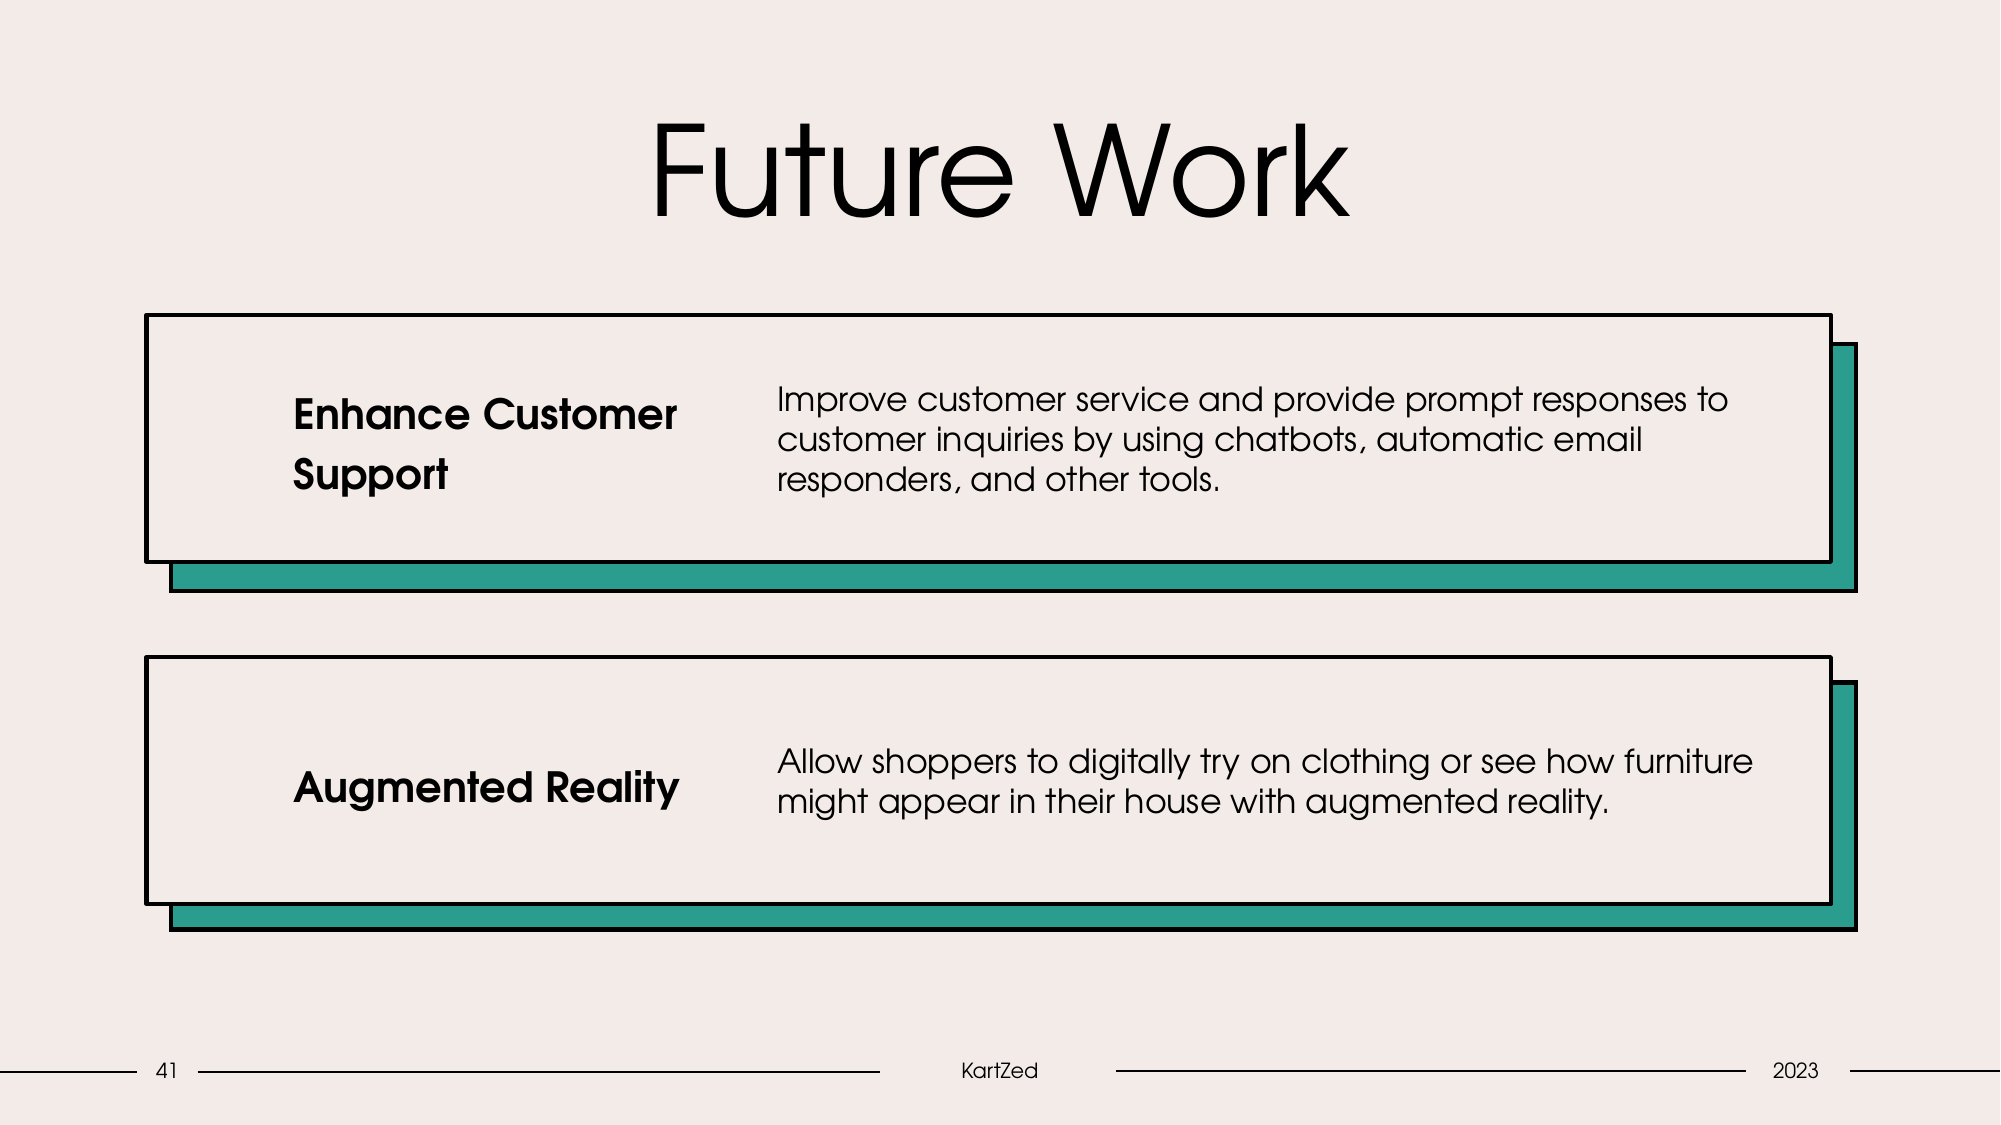

# Future Work
Enhance Customer Support
Improve customer service and provide prompt responses to customer inquiries by using chatbots, automatic email responders, and other tools.
Augmented Reality
Allow shoppers to digitally try on clothing or see how furniture might appear in their house with augmented reality.
41
KartZed
2023